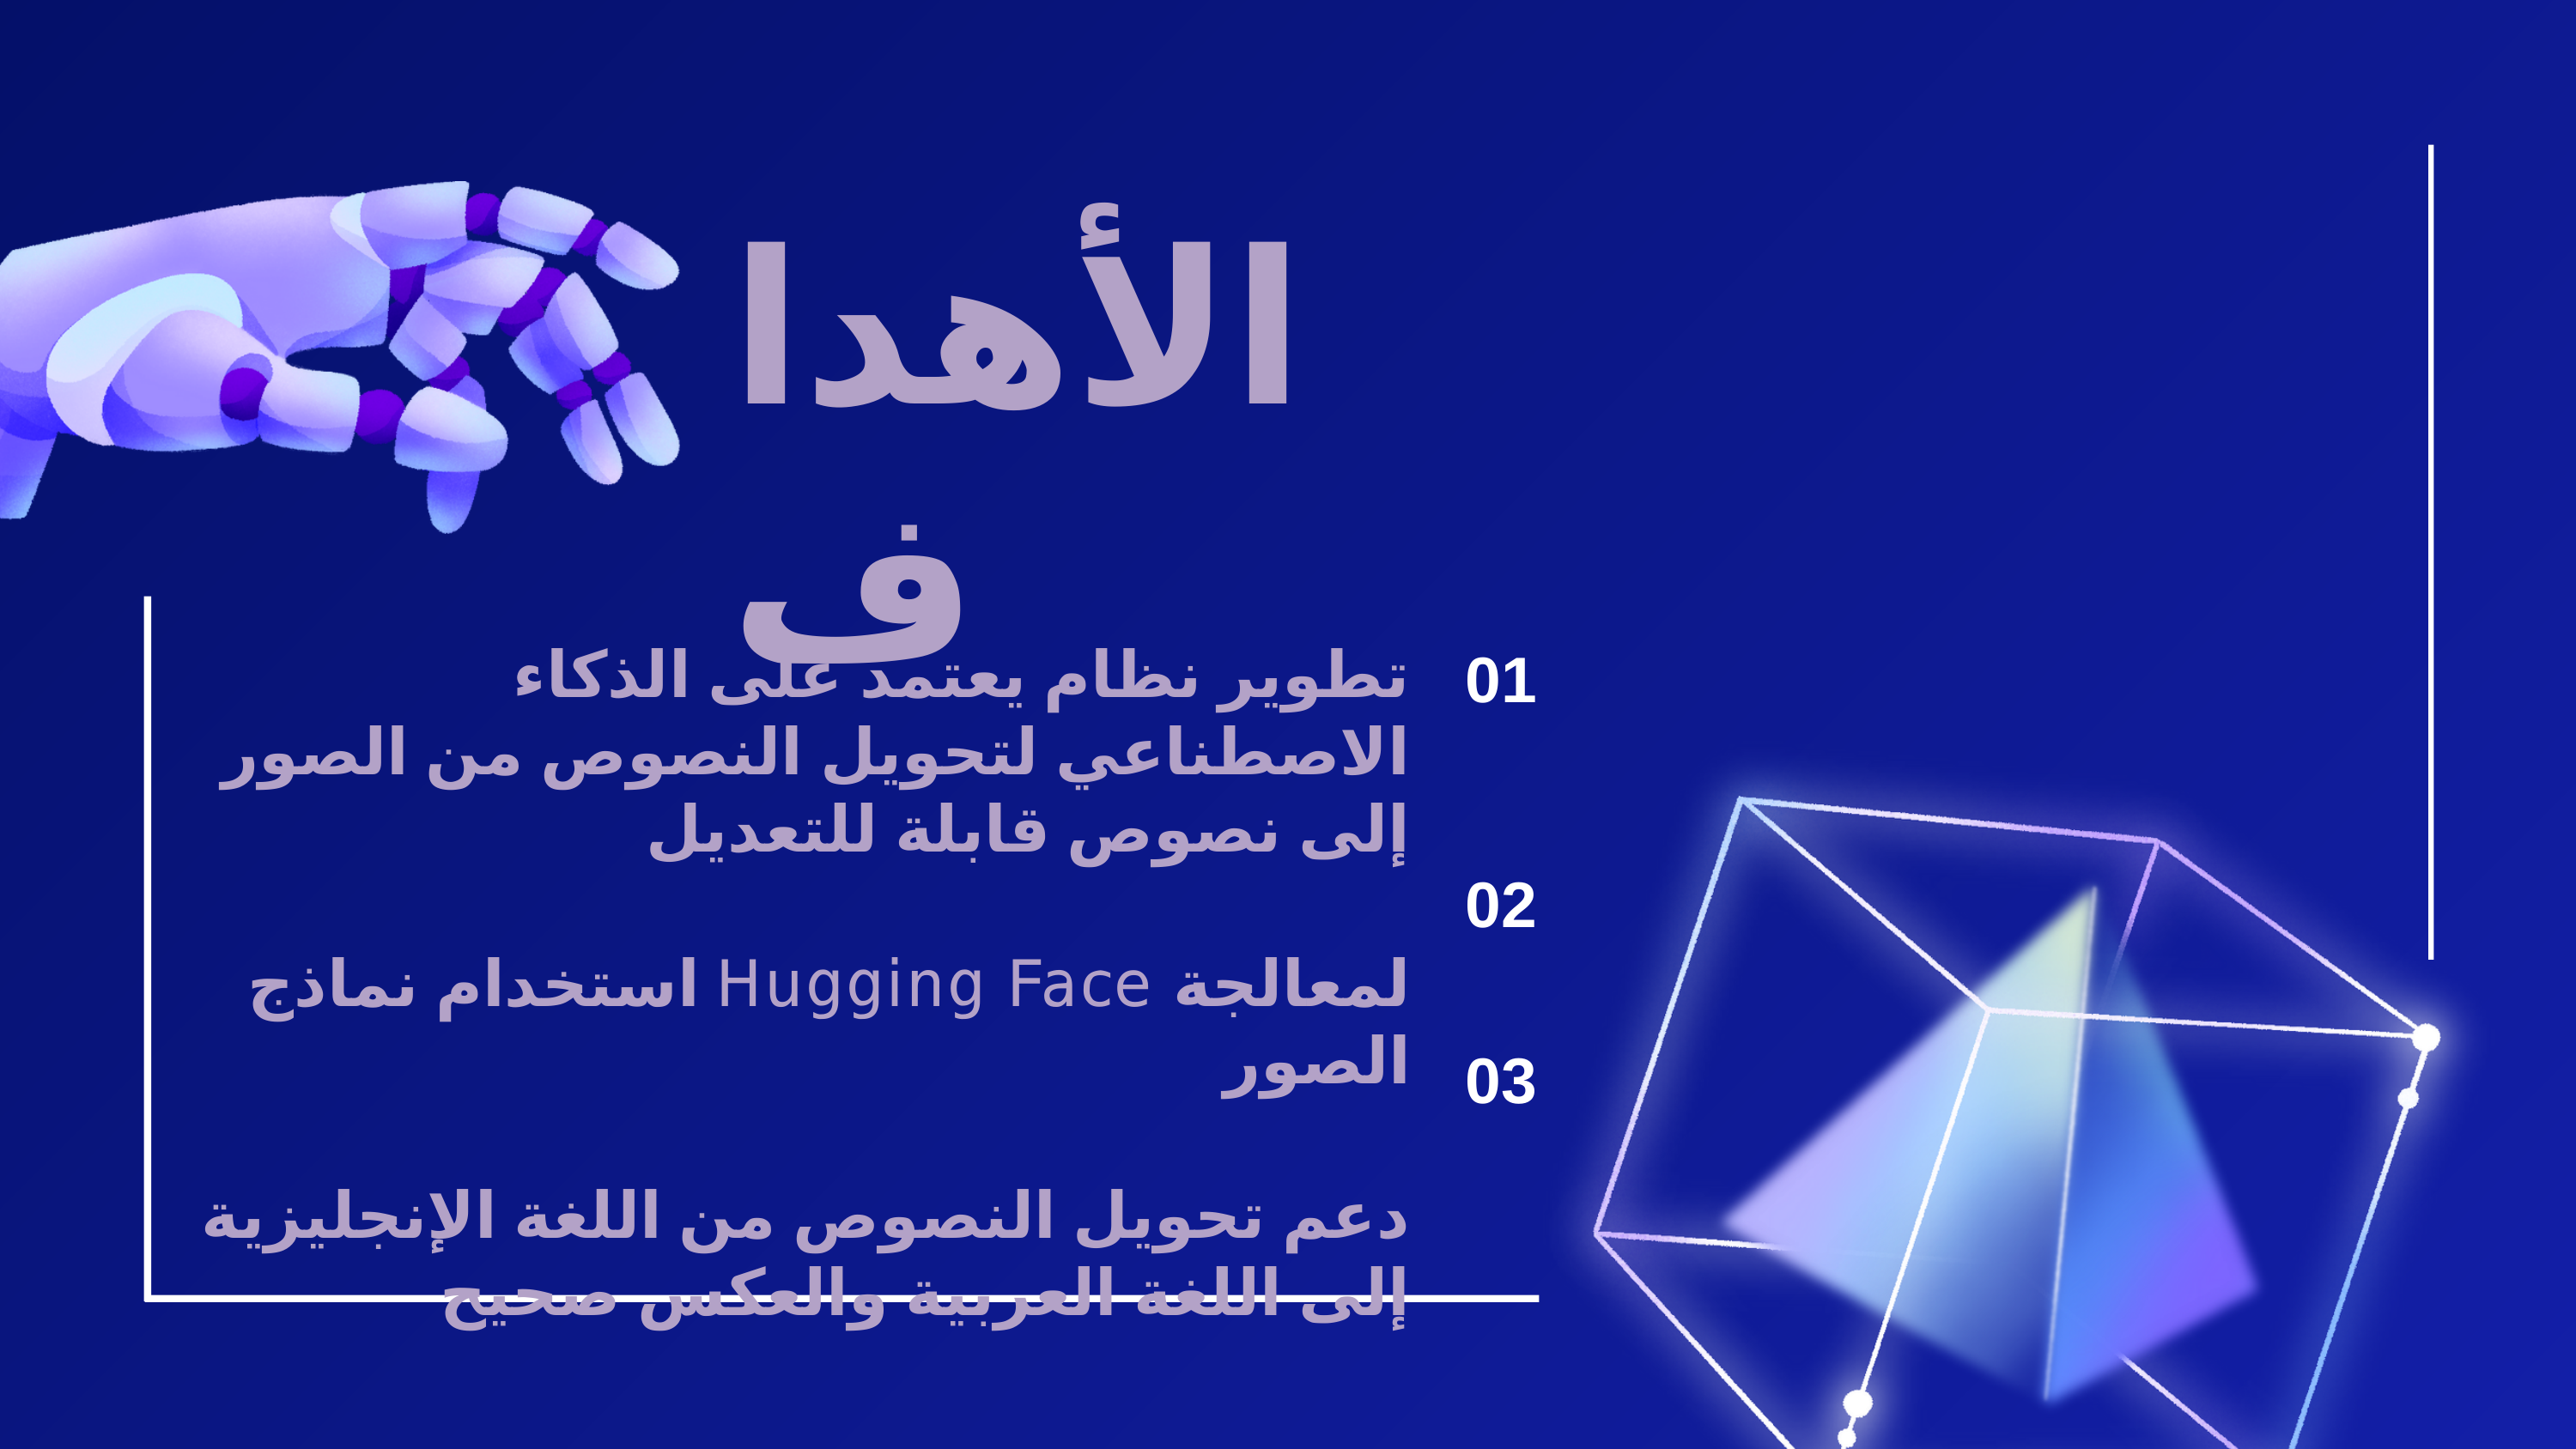

الأهداف

تطوير نظام يعتمد على الذكاء الاصطناعي لتحويل النصوص من الصور إلى نصوص قابلة للتعديل

 استخدام نماذج Hugging Face لمعالجة الصور

دعم تحويل النصوص من اللغة الإنجليزية إلى اللغة العربية والعكس صحيح
01

02
03